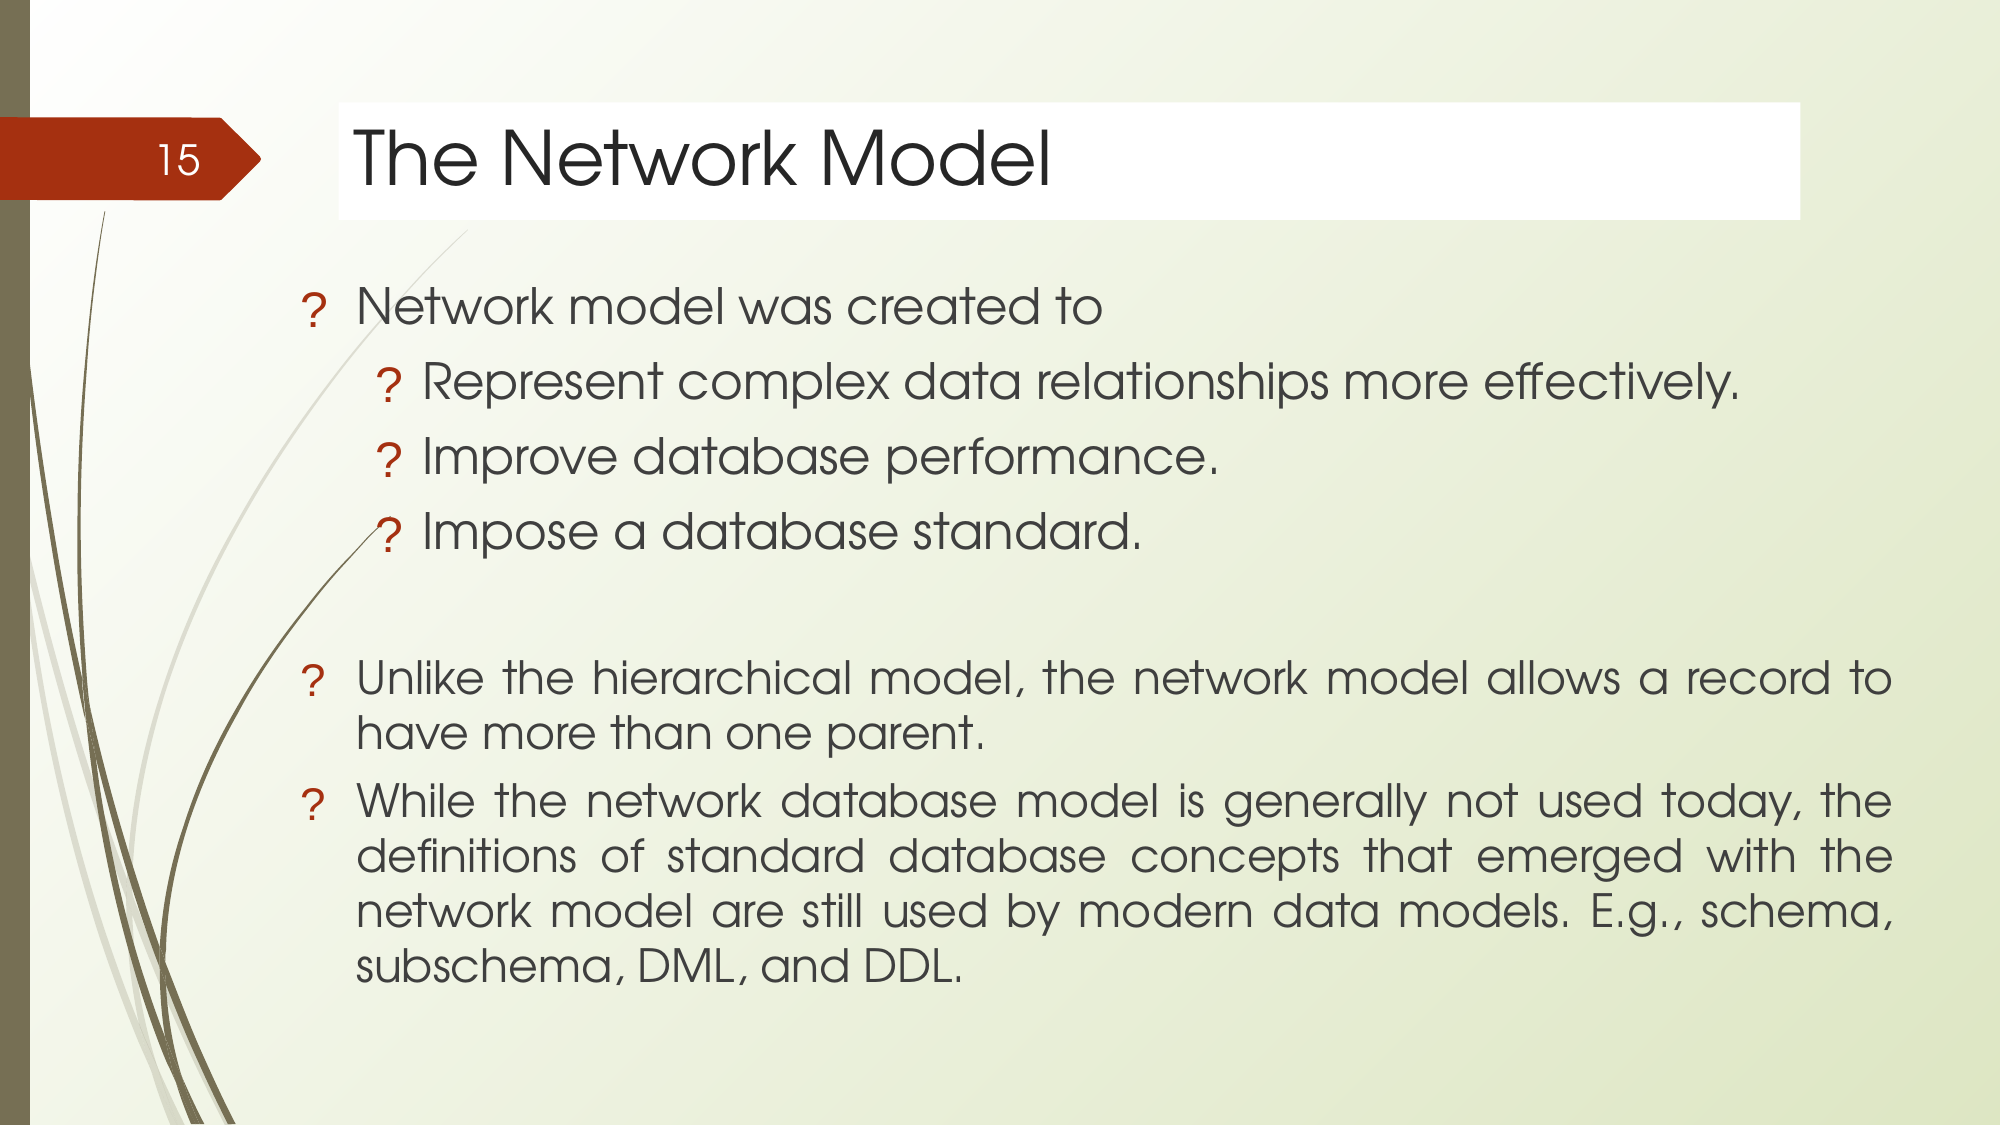

# The Network Model
15
Network model was created to
Represent complex data relationships more effectively.
Improve database performance.
Impose a database standard.

Unlike the hierarchical model, the network model allows a record to have more than one parent.
While the network database model is generally not used today, the definitions of standard database concepts that emerged with the network model are still used by modern data models. E.g., schema, subschema, DML, and DDL.